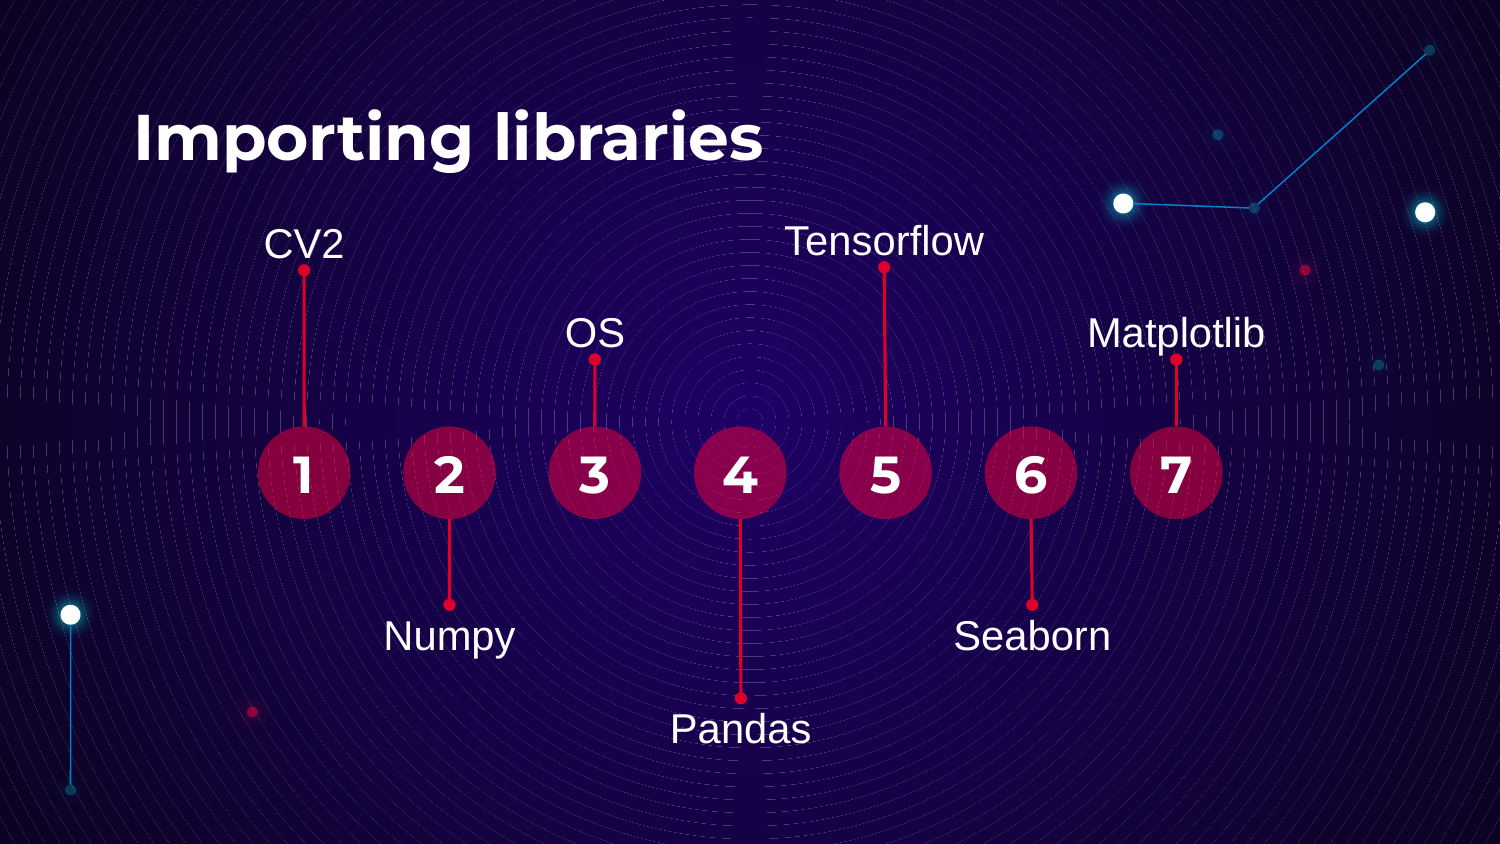

# Importing libraries

Tensorflow
CV2

OS
Matplotlib
1
2
3
4
5
6
7
Numpy
Seaborn
Pandas